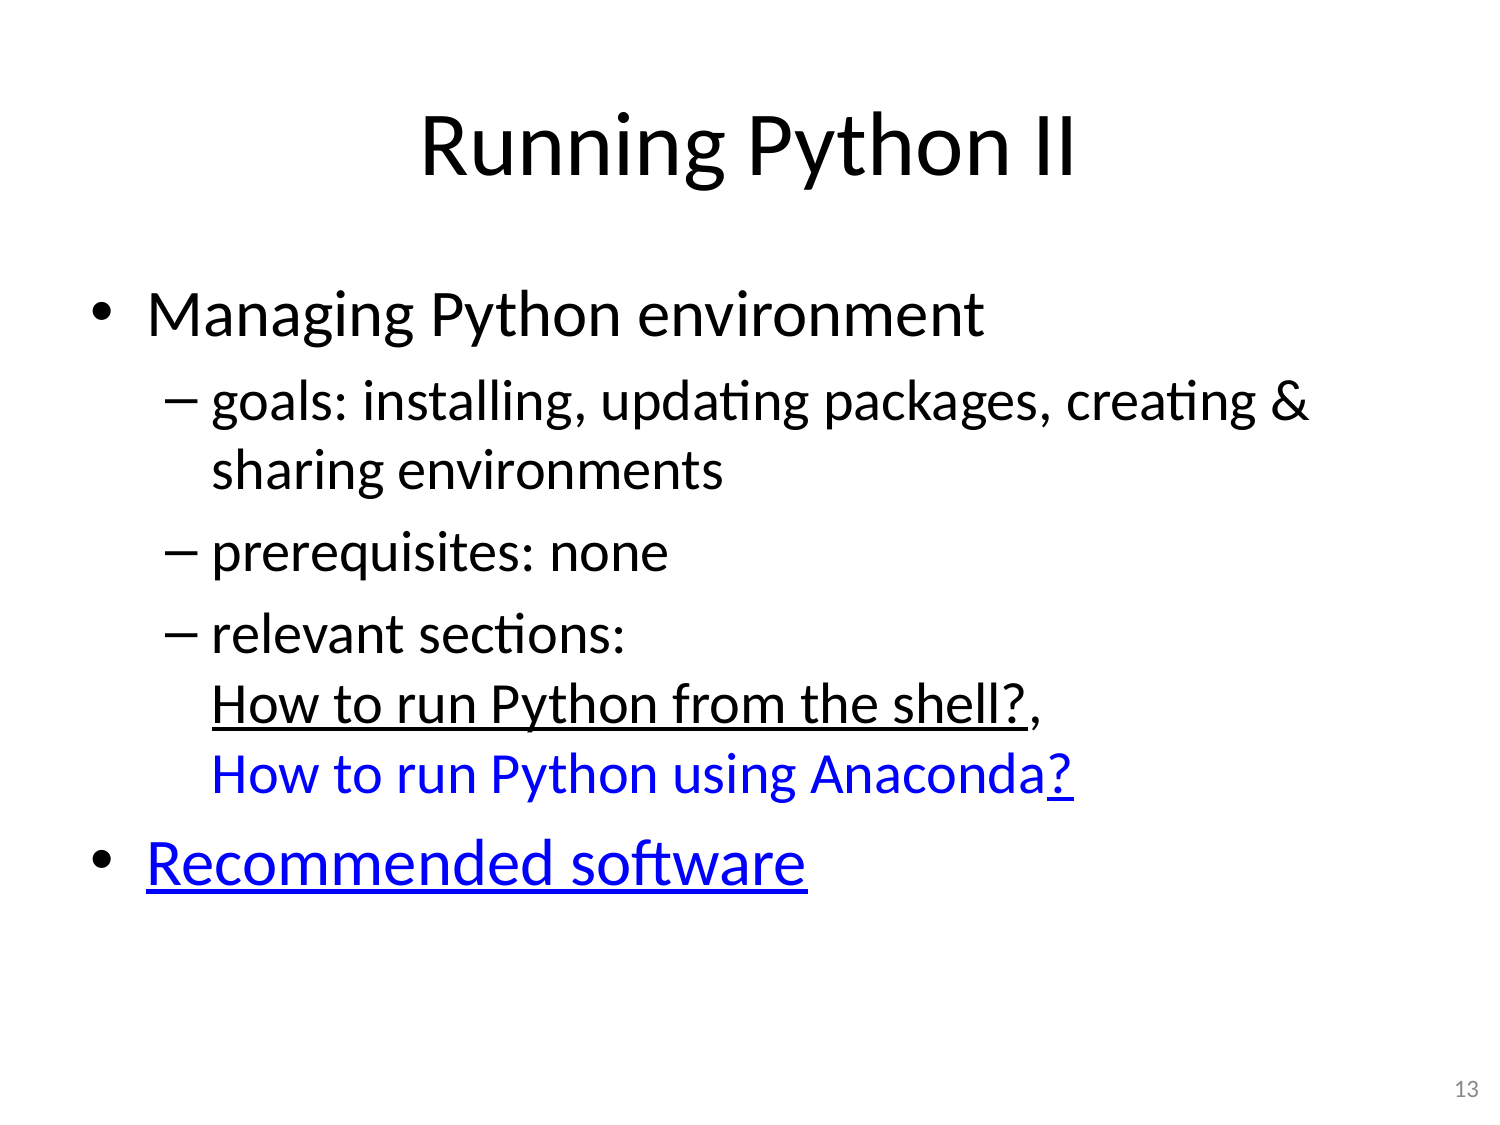

# Running Python II
Managing Python environment
goals: installing, updating packages, creating & sharing environments
prerequisites: none
relevant sections:  How to run Python from the shell?, How to run Python using Anaconda?
Recommended software
13